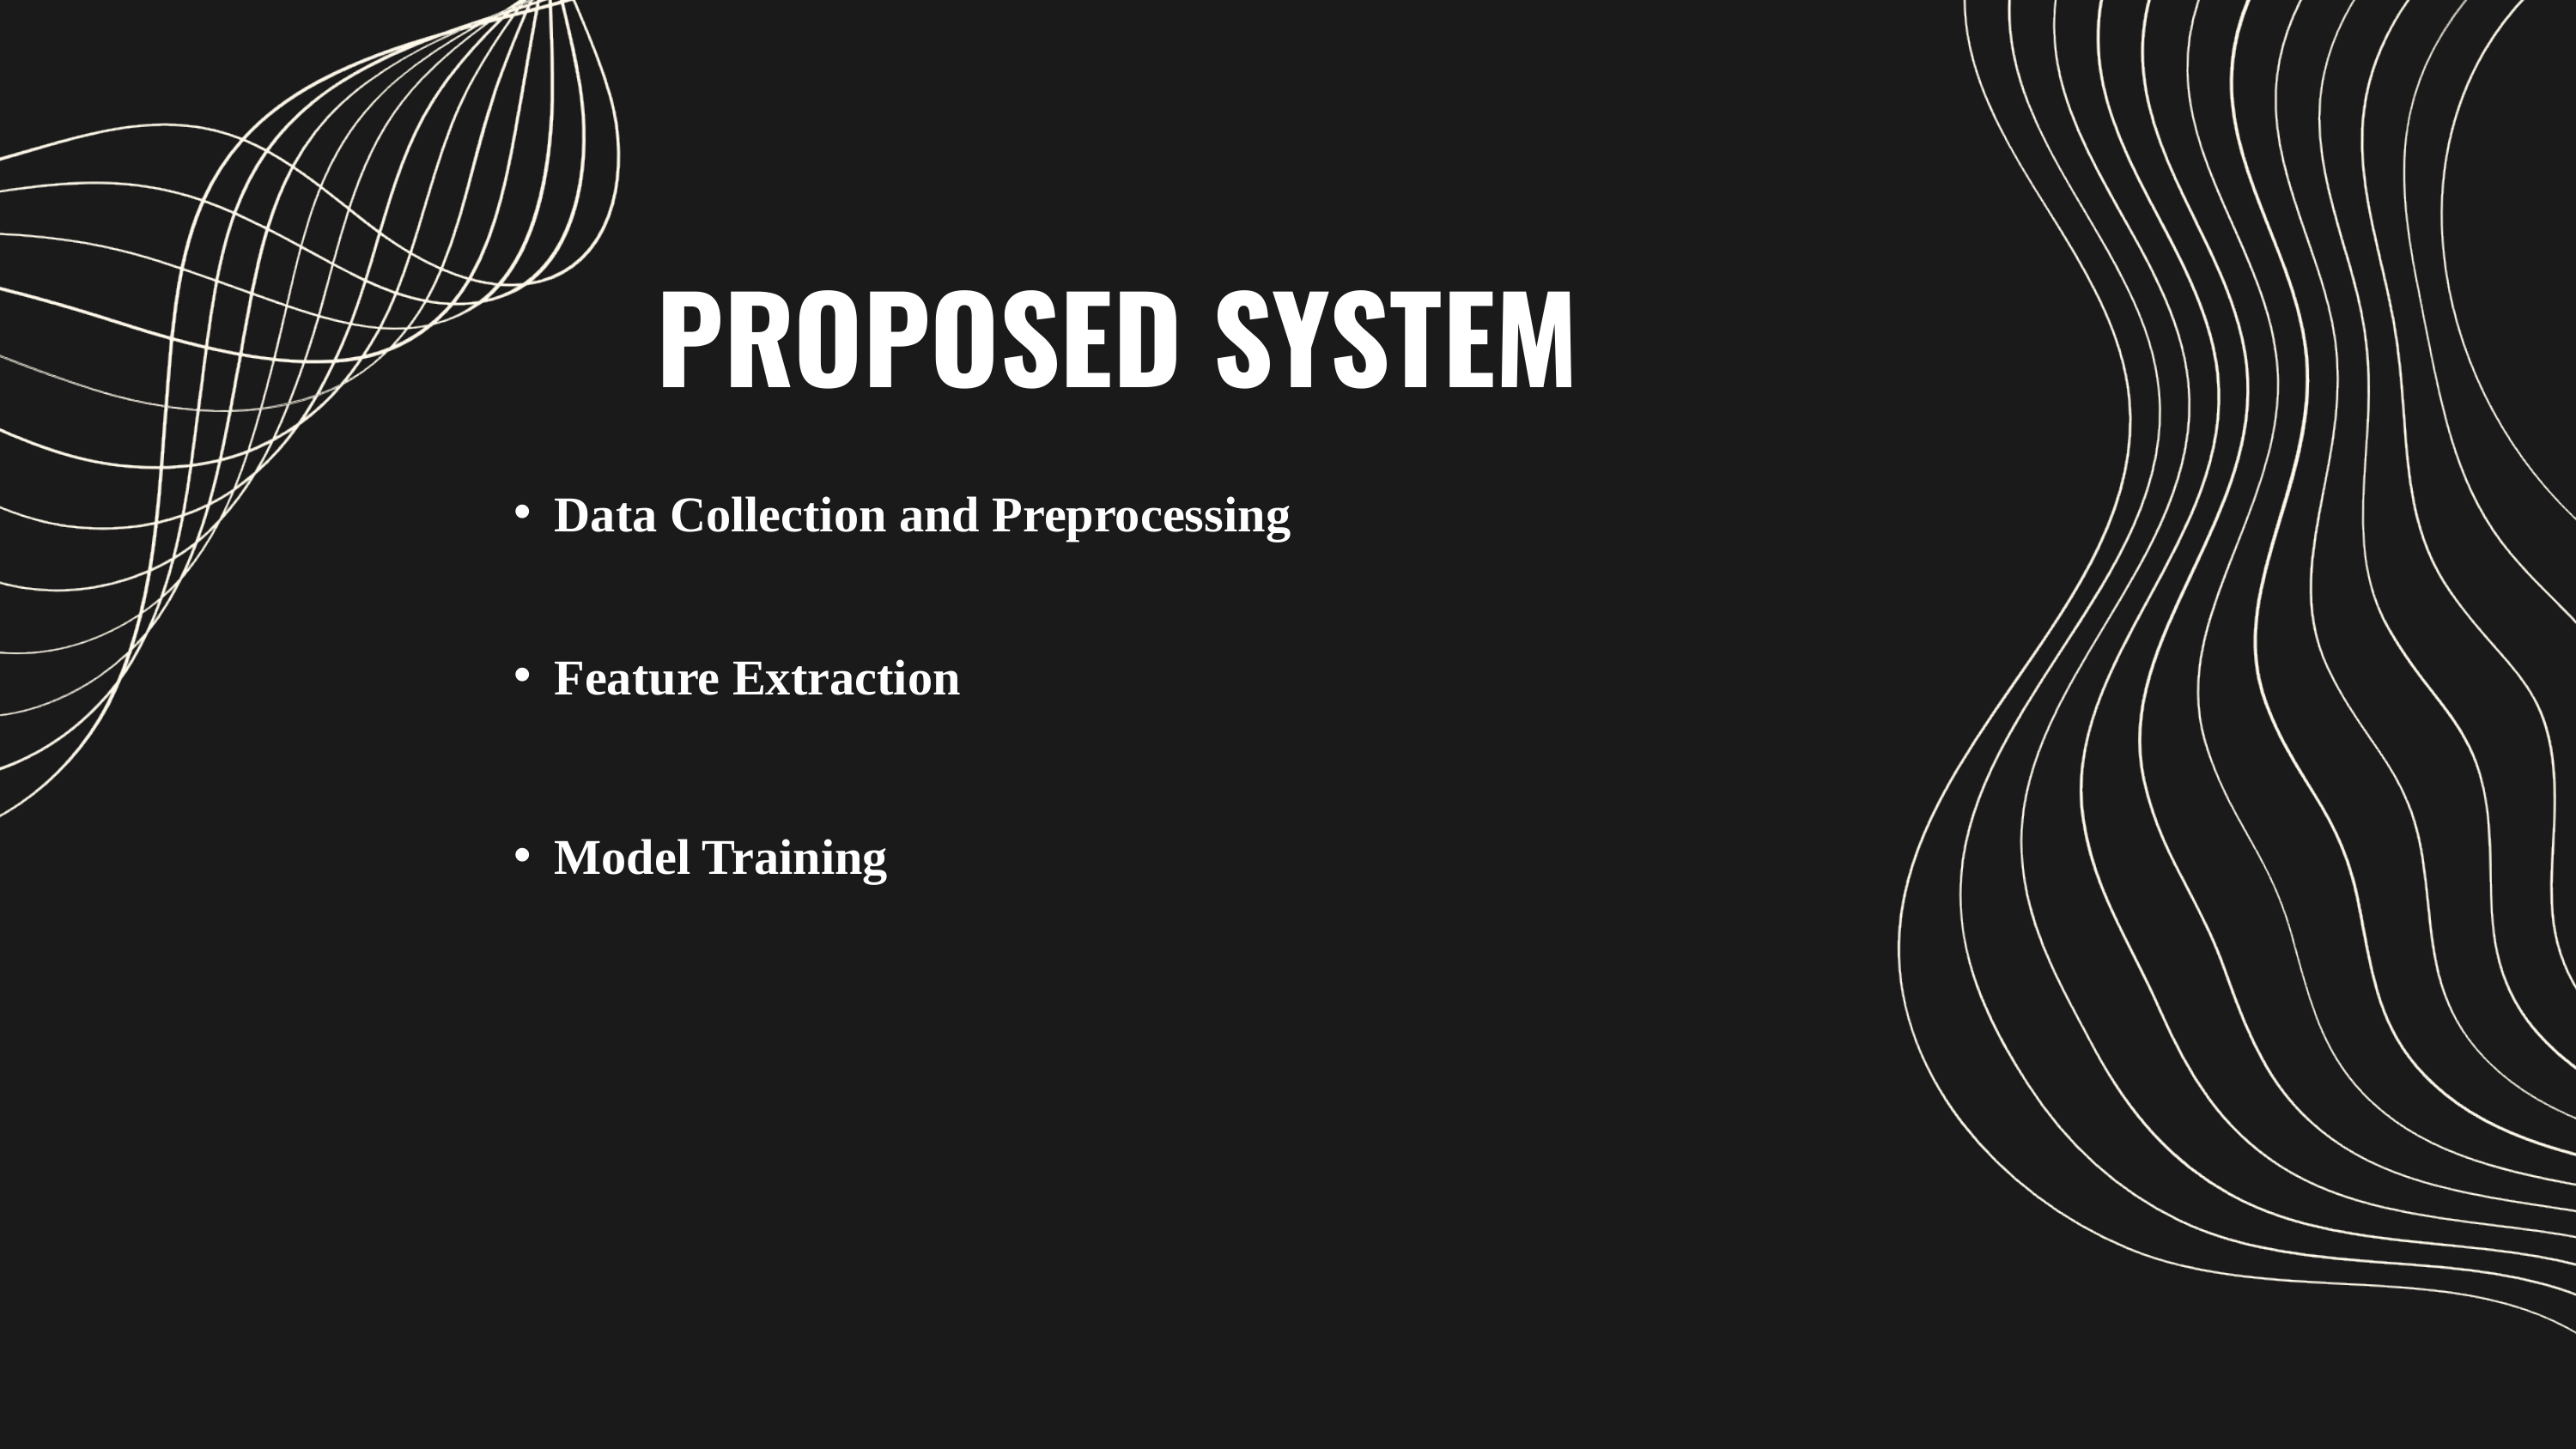

PROPOSED SYSTEM
Data Collection and Preprocessing

Feature Extraction

Model Training